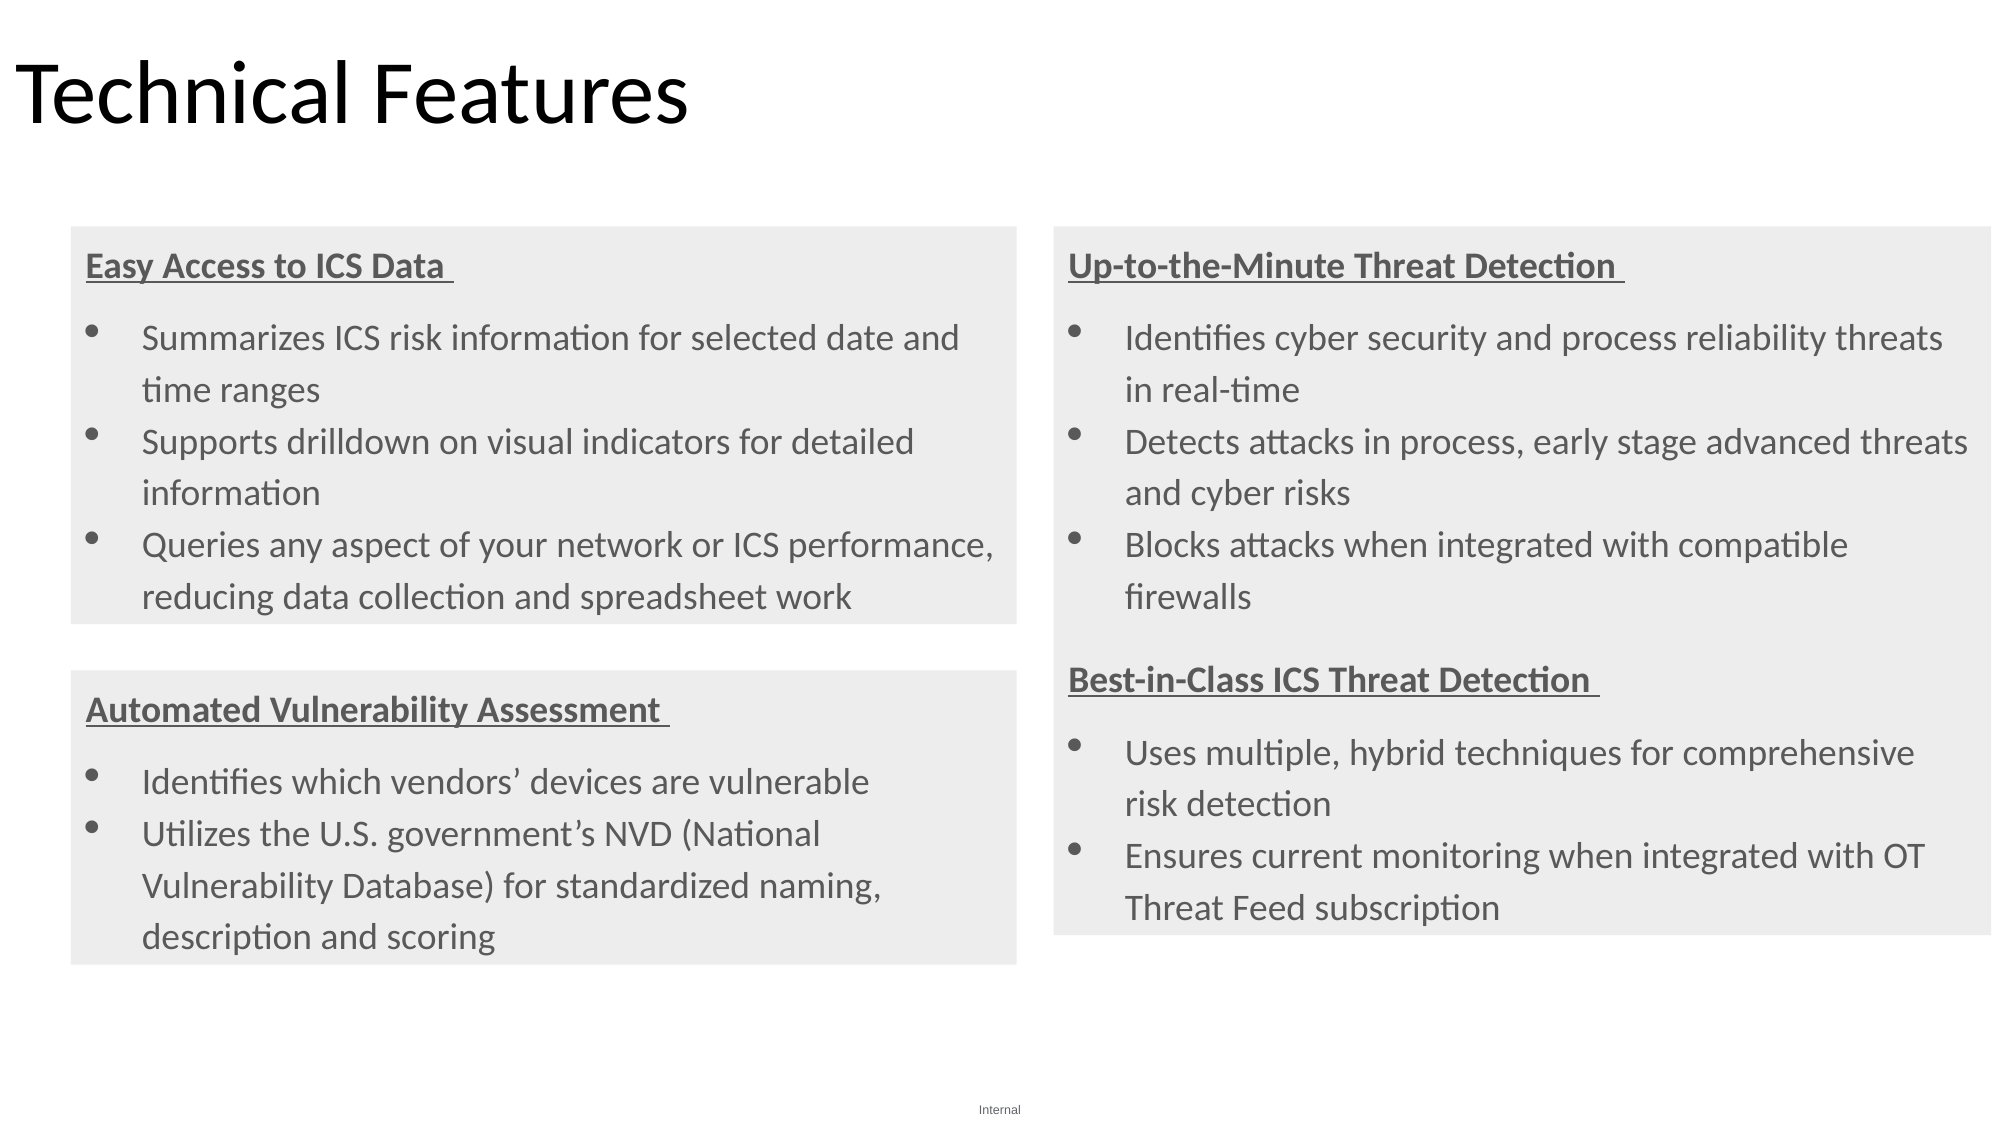

Technical Features
Easy Access to ICS Data
Summarizes ICS risk information for selected date and time ranges
Supports drilldown on visual indicators for detailed information
Queries any aspect of your network or ICS performance, reducing data collection and spreadsheet work
Up-to-the-Minute Threat Detection
Identifies cyber security and process reliability threats in real-time
Detects attacks in process, early stage advanced threats and cyber risks
Blocks attacks when integrated with compatible firewalls

Best-in-Class ICS Threat Detection
Uses multiple, hybrid techniques for comprehensive risk detection
Ensures current monitoring when integrated with OT Threat Feed subscription
Automated Vulnerability Assessment
Identifies which vendors’ devices are vulnerable
Utilizes the U.S. government’s NVD (National Vulnerability Database) for standardized naming, description and scoring